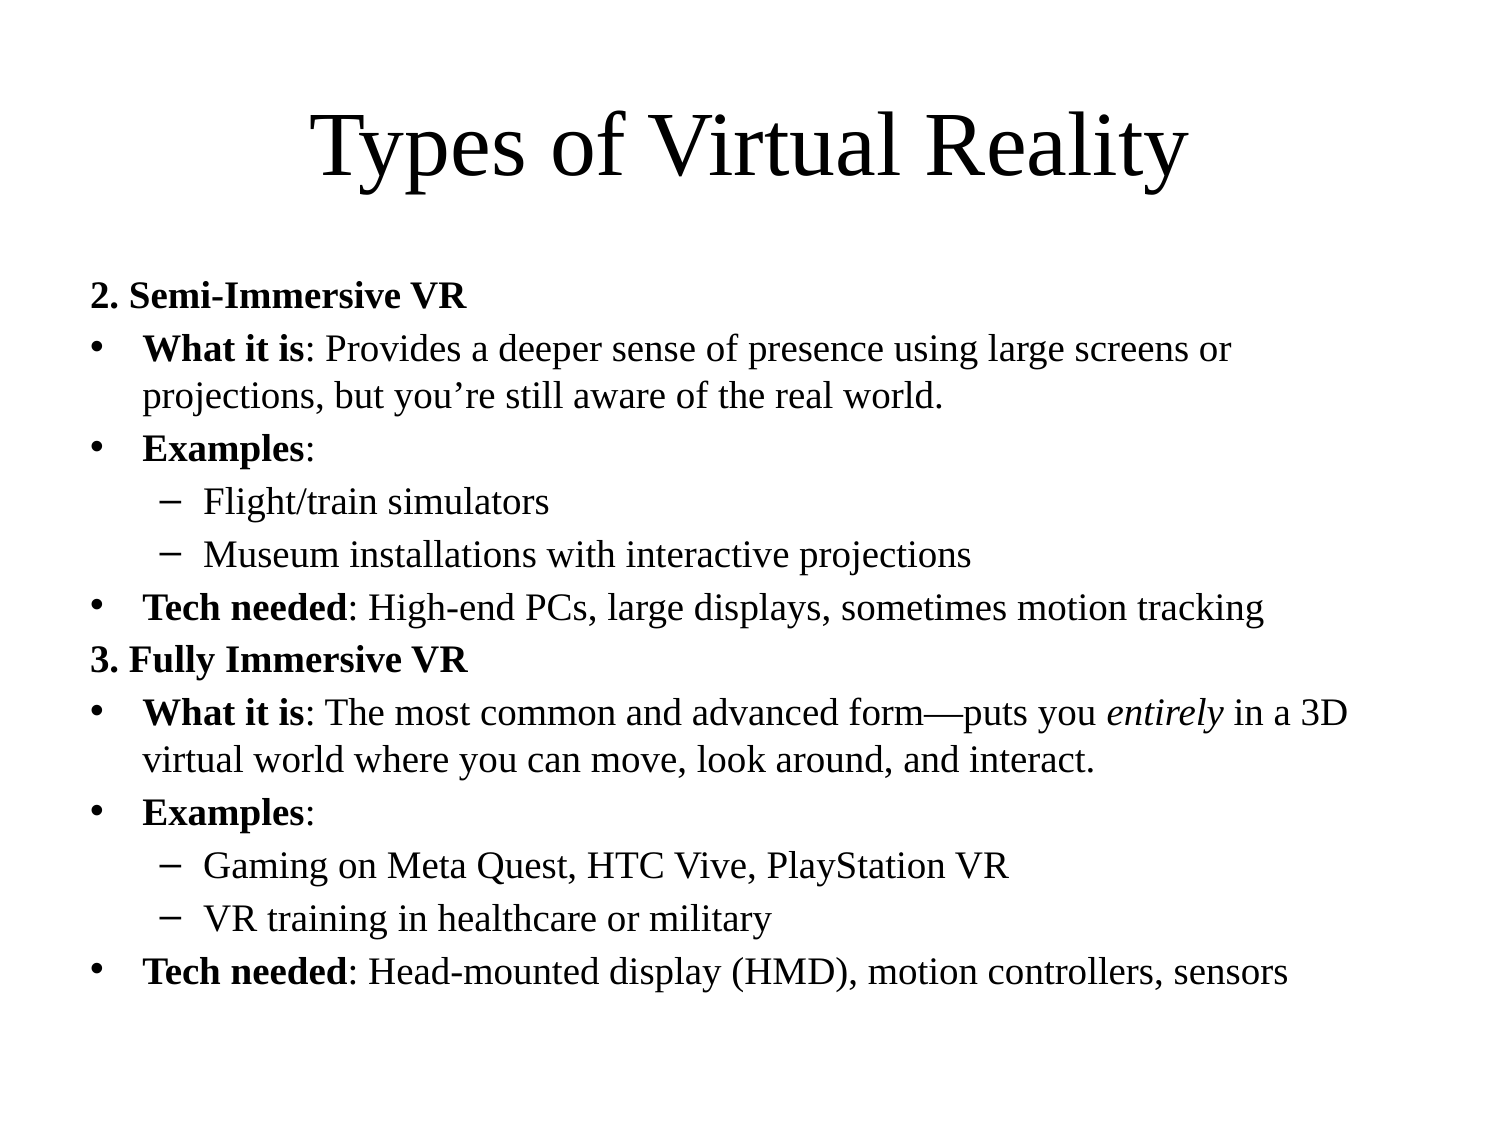

# Types of Virtual Reality
2. Semi-Immersive VR
What it is: Provides a deeper sense of presence using large screens or projections, but you’re still aware of the real world.
Examples:
Flight/train simulators
Museum installations with interactive projections
Tech needed: High-end PCs, large displays, sometimes motion tracking
3. Fully Immersive VR
What it is: The most common and advanced form—puts you entirely in a 3D virtual world where you can move, look around, and interact.
Examples:
Gaming on Meta Quest, HTC Vive, PlayStation VR
VR training in healthcare or military
Tech needed: Head-mounted display (HMD), motion controllers, sensors